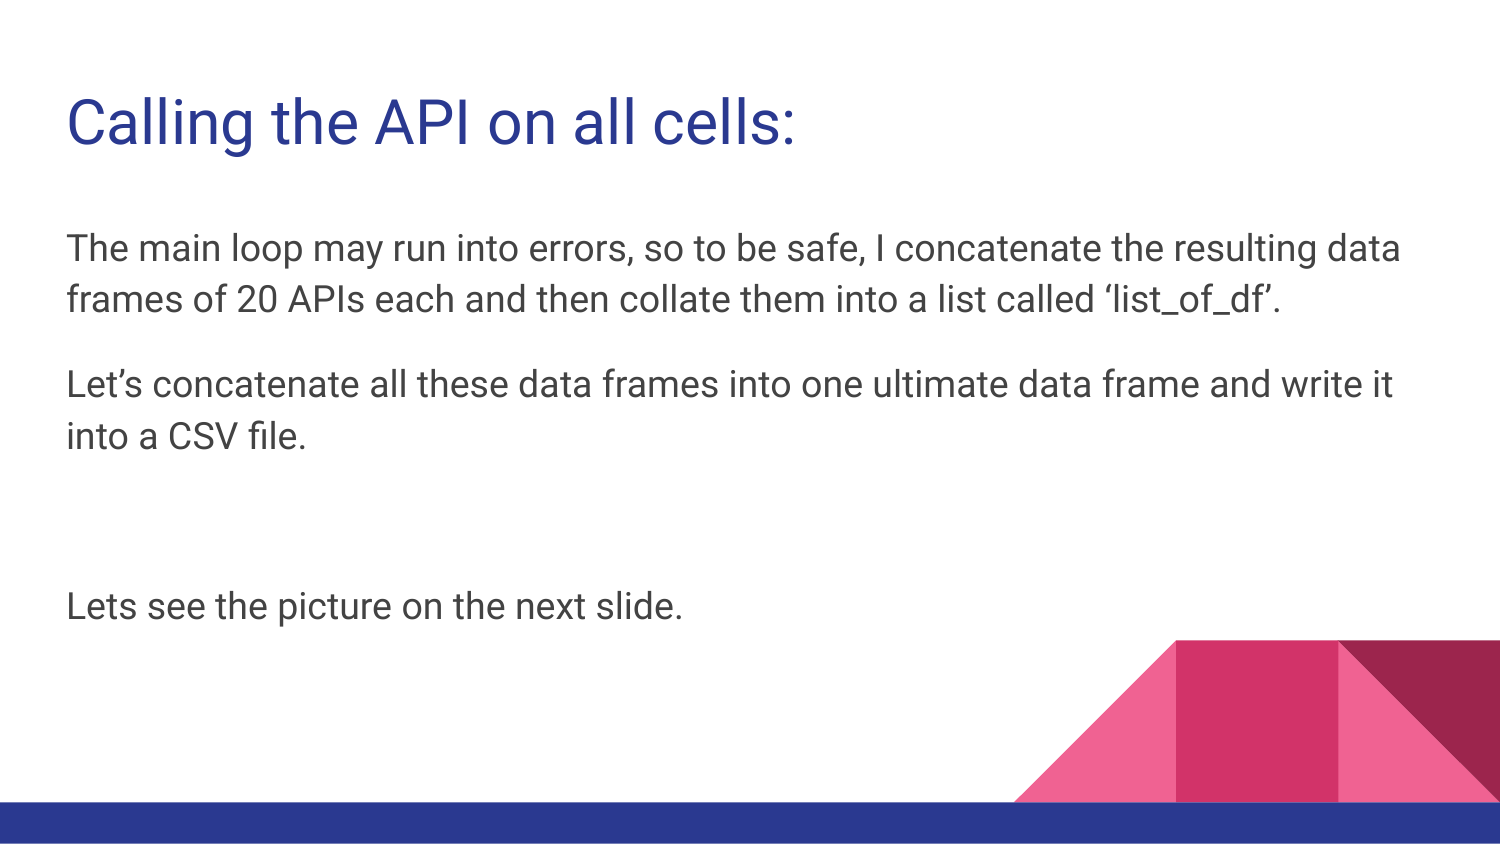

# Calling the API on all cells:
The main loop may run into errors, so to be safe, I concatenate the resulting data frames of 20 APIs each and then collate them into a list called ‘list_of_df’.
Let’s concatenate all these data frames into one ultimate data frame and write it into a CSV file.

Lets see the picture on the next slide.